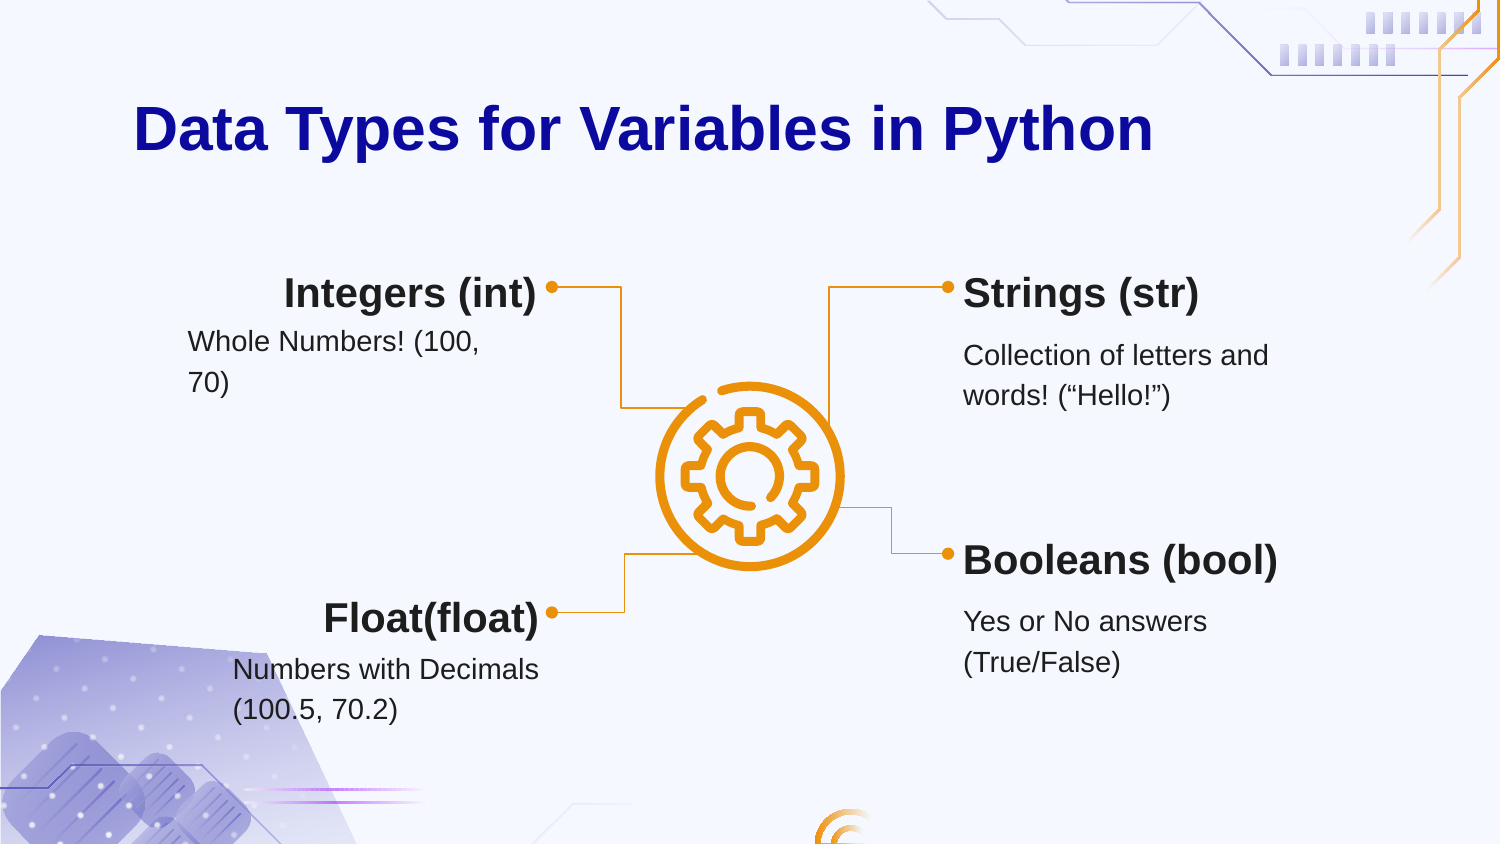

# Data Types for Variables in Python
Strings (str)
Integers (int)
Whole Numbers! (100, 70)
Collection of letters and words! (“Hello!”)

Booleans (bool)
Float(float)
Yes or No answers (True/False)
Numbers with Decimals (100.5, 70.2)